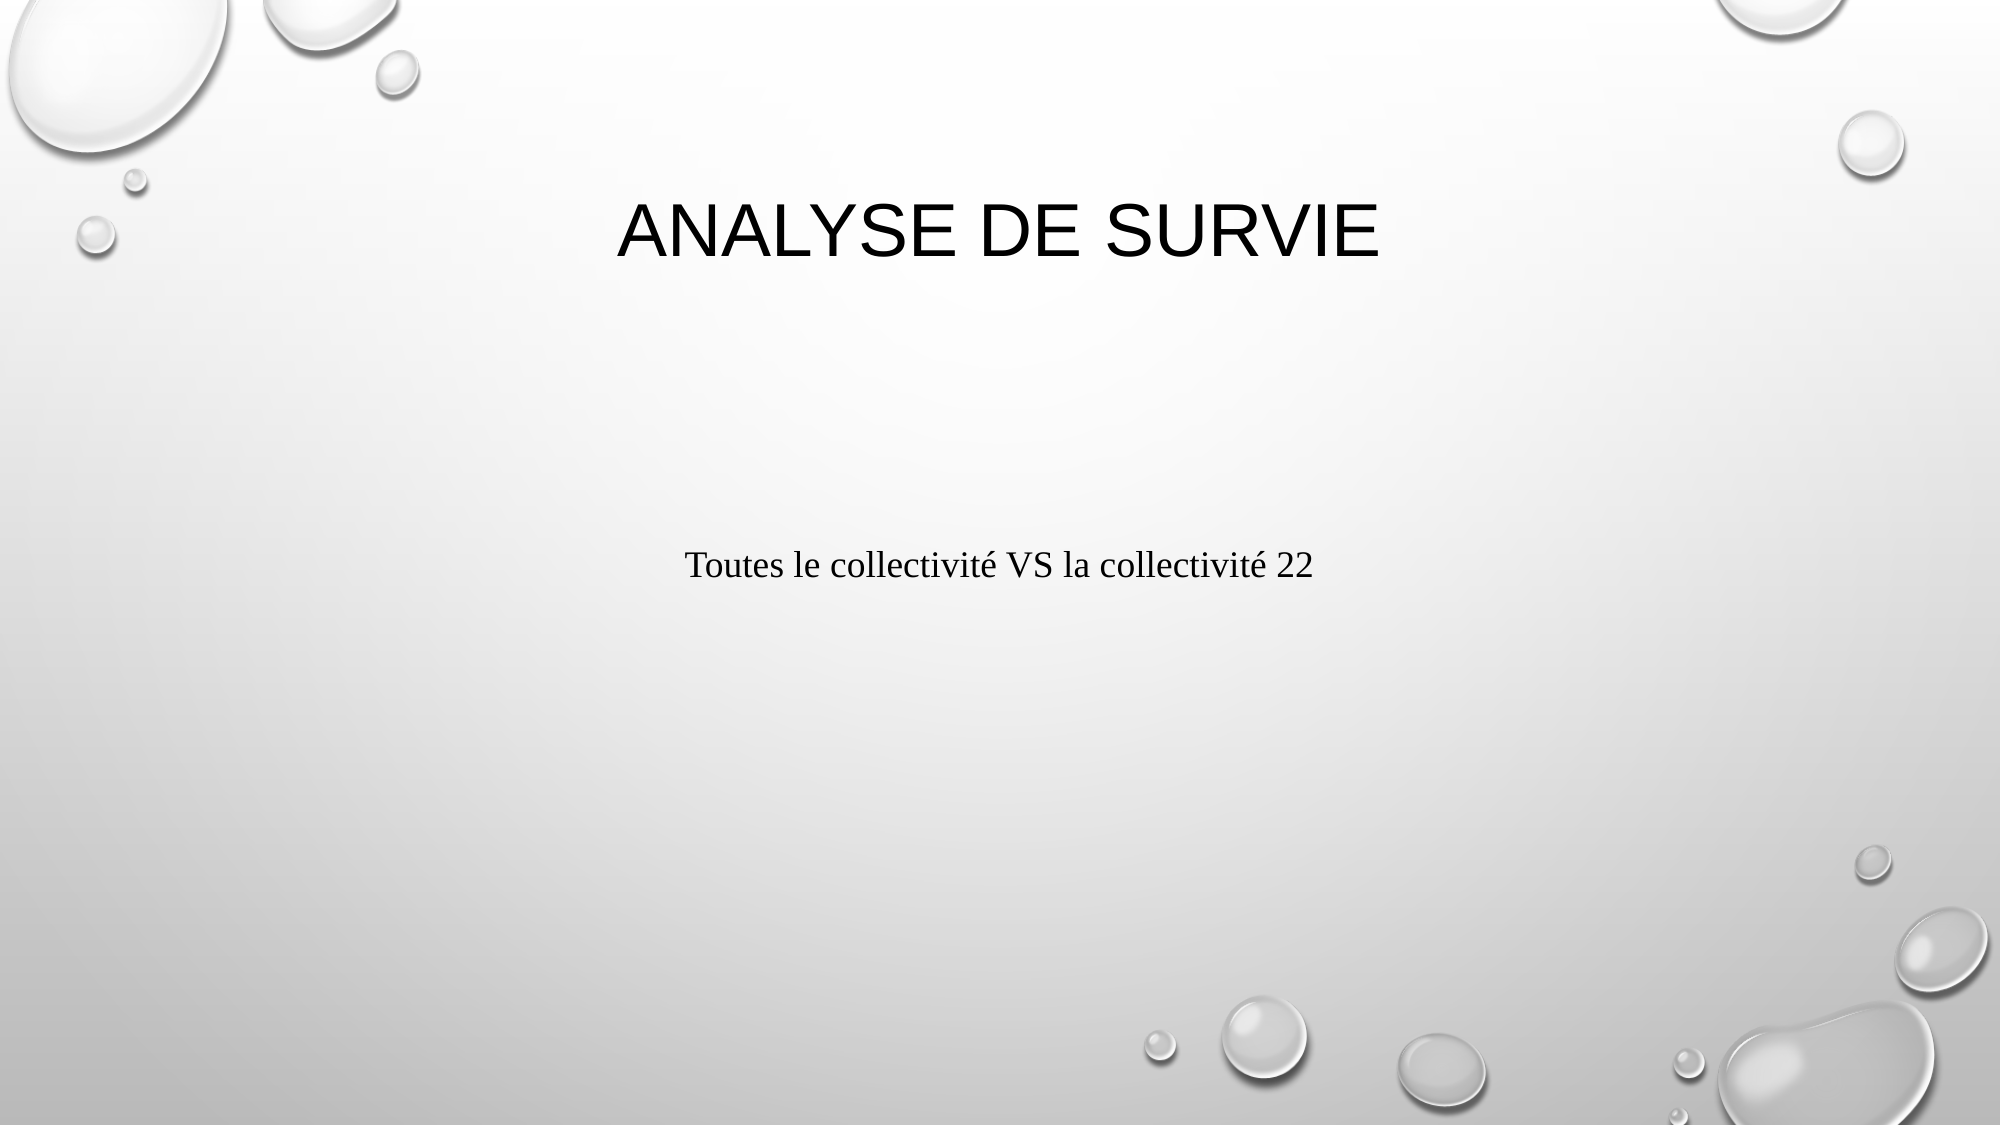

# Analyse de survie
Toutes le collectivité VS la collectivité 22